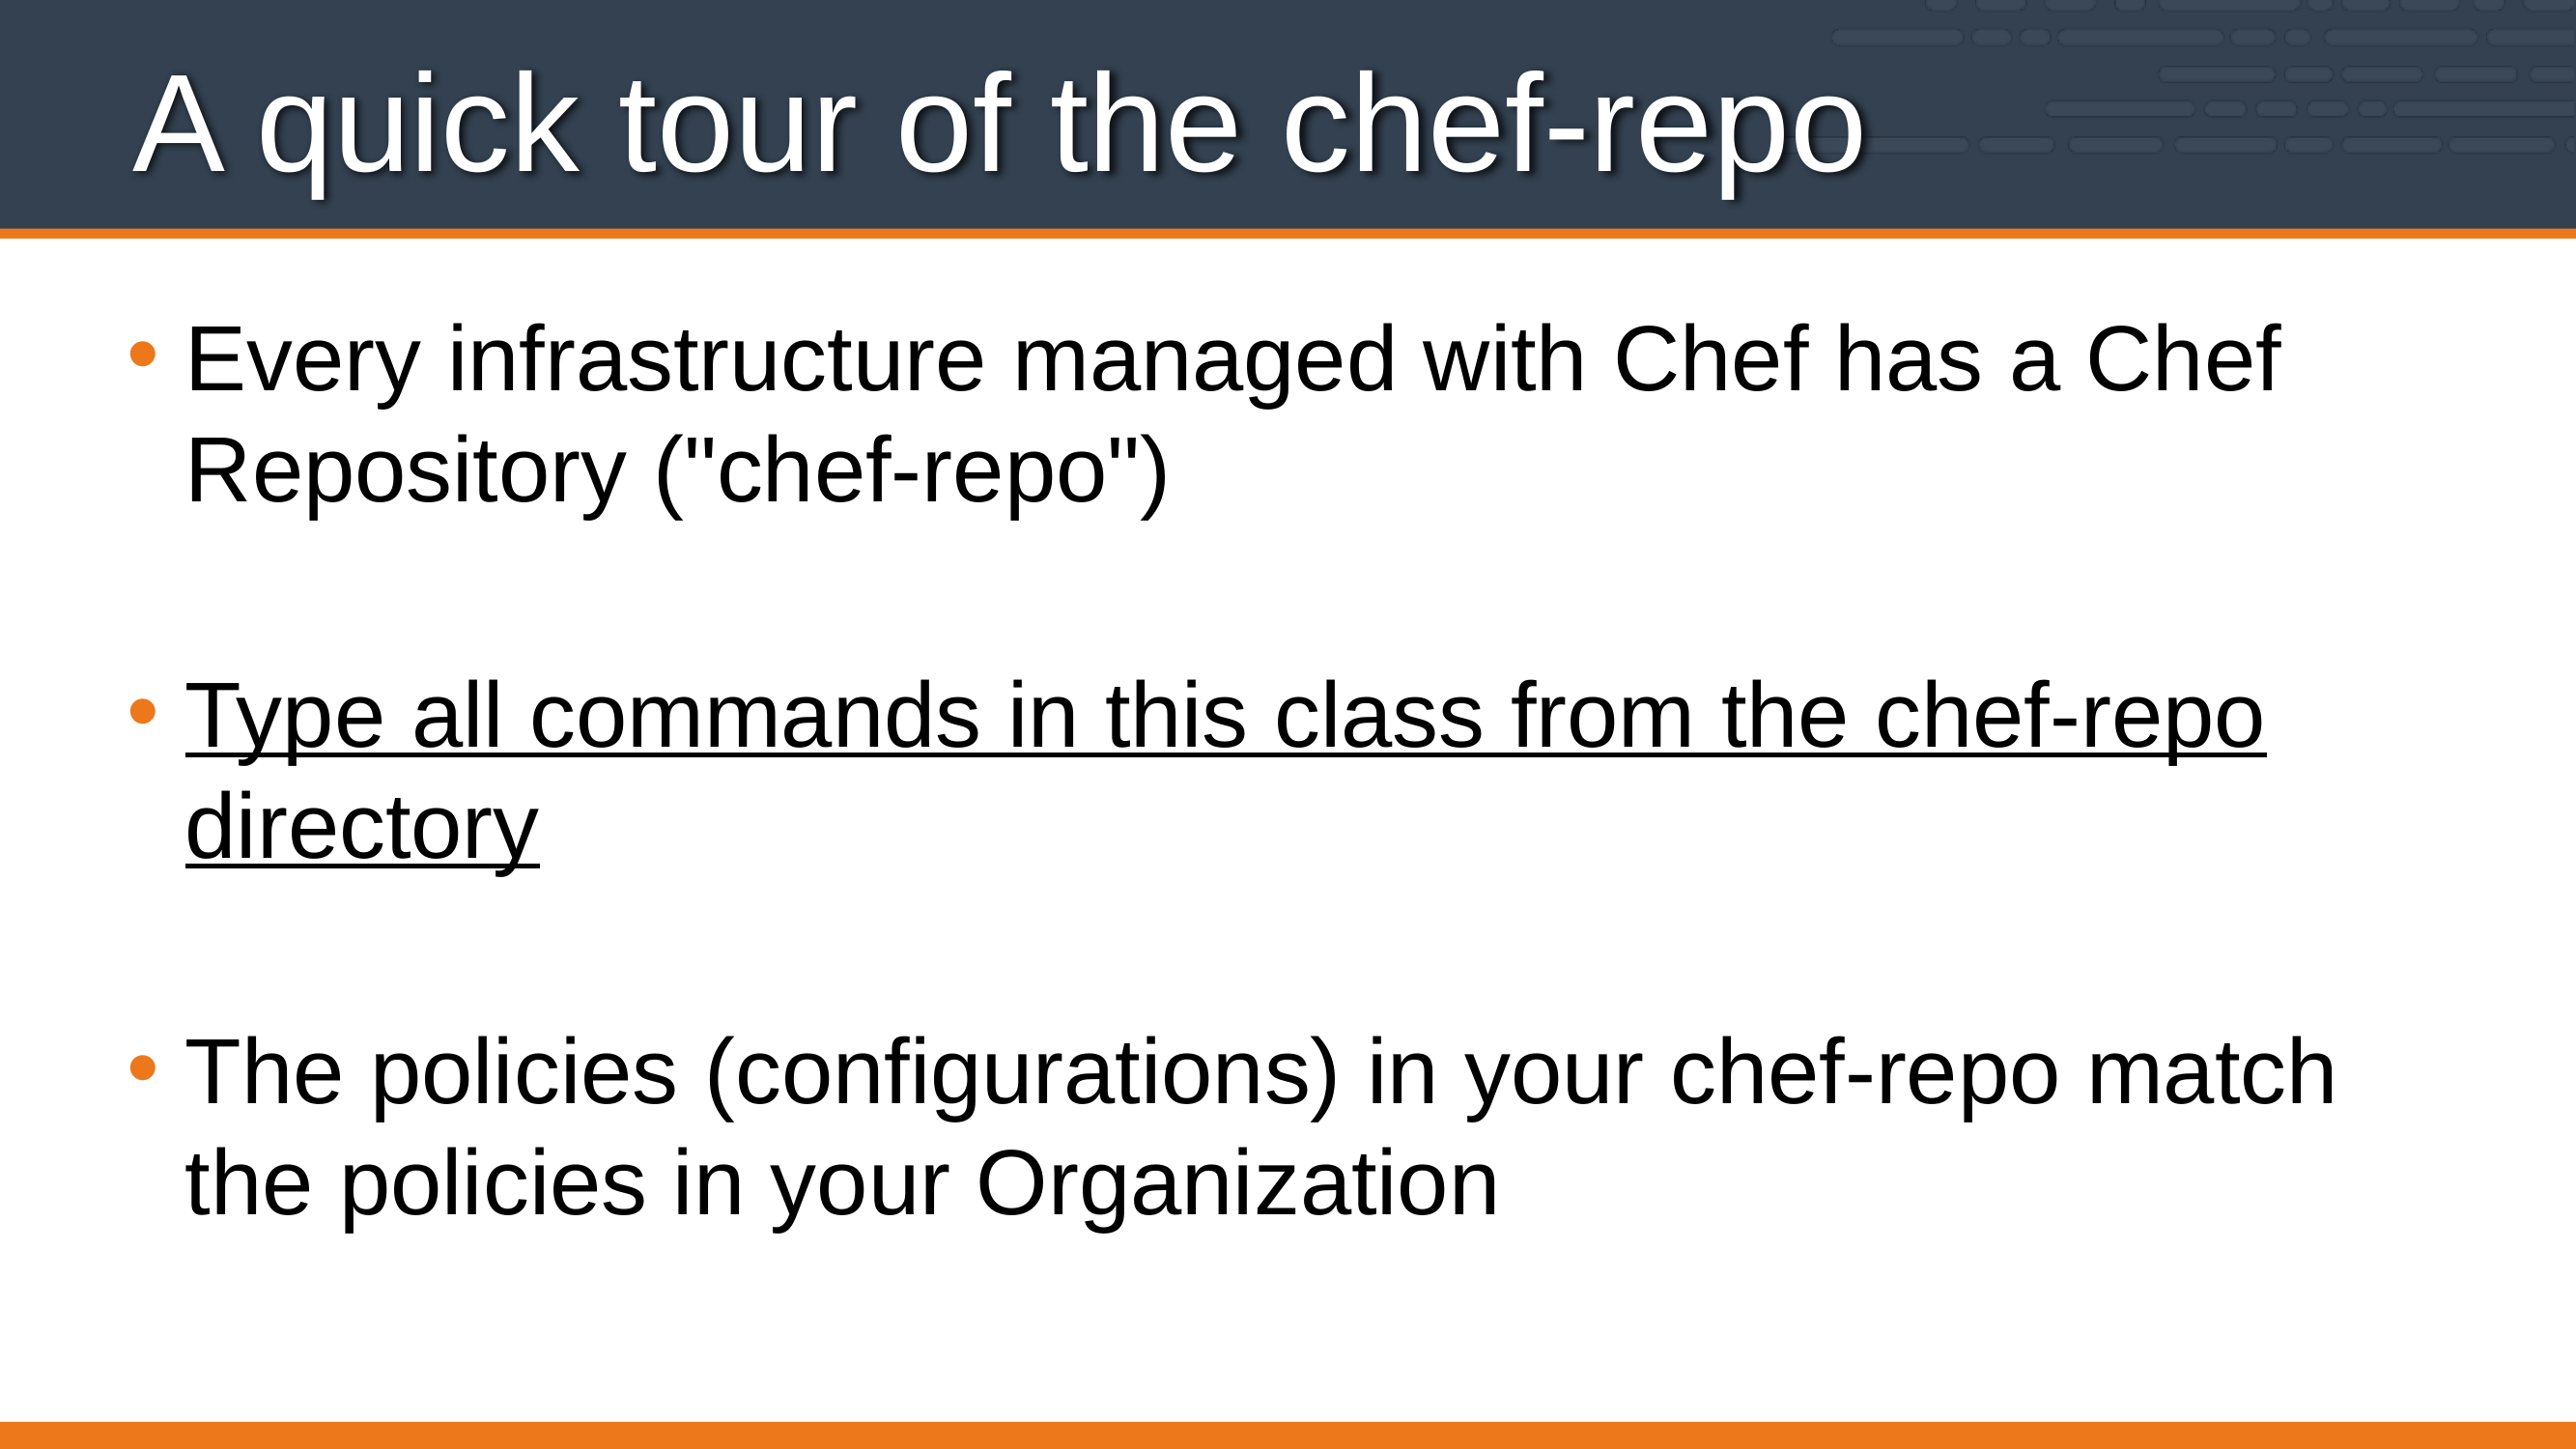

# A quick tour of the chef-repo
Every infrastructure managed with Chef has a Chef Repository ("chef-repo")
Type all commands in this class from the chef-repo directory
The policies (configurations) in your chef-repo match the policies in your Organization